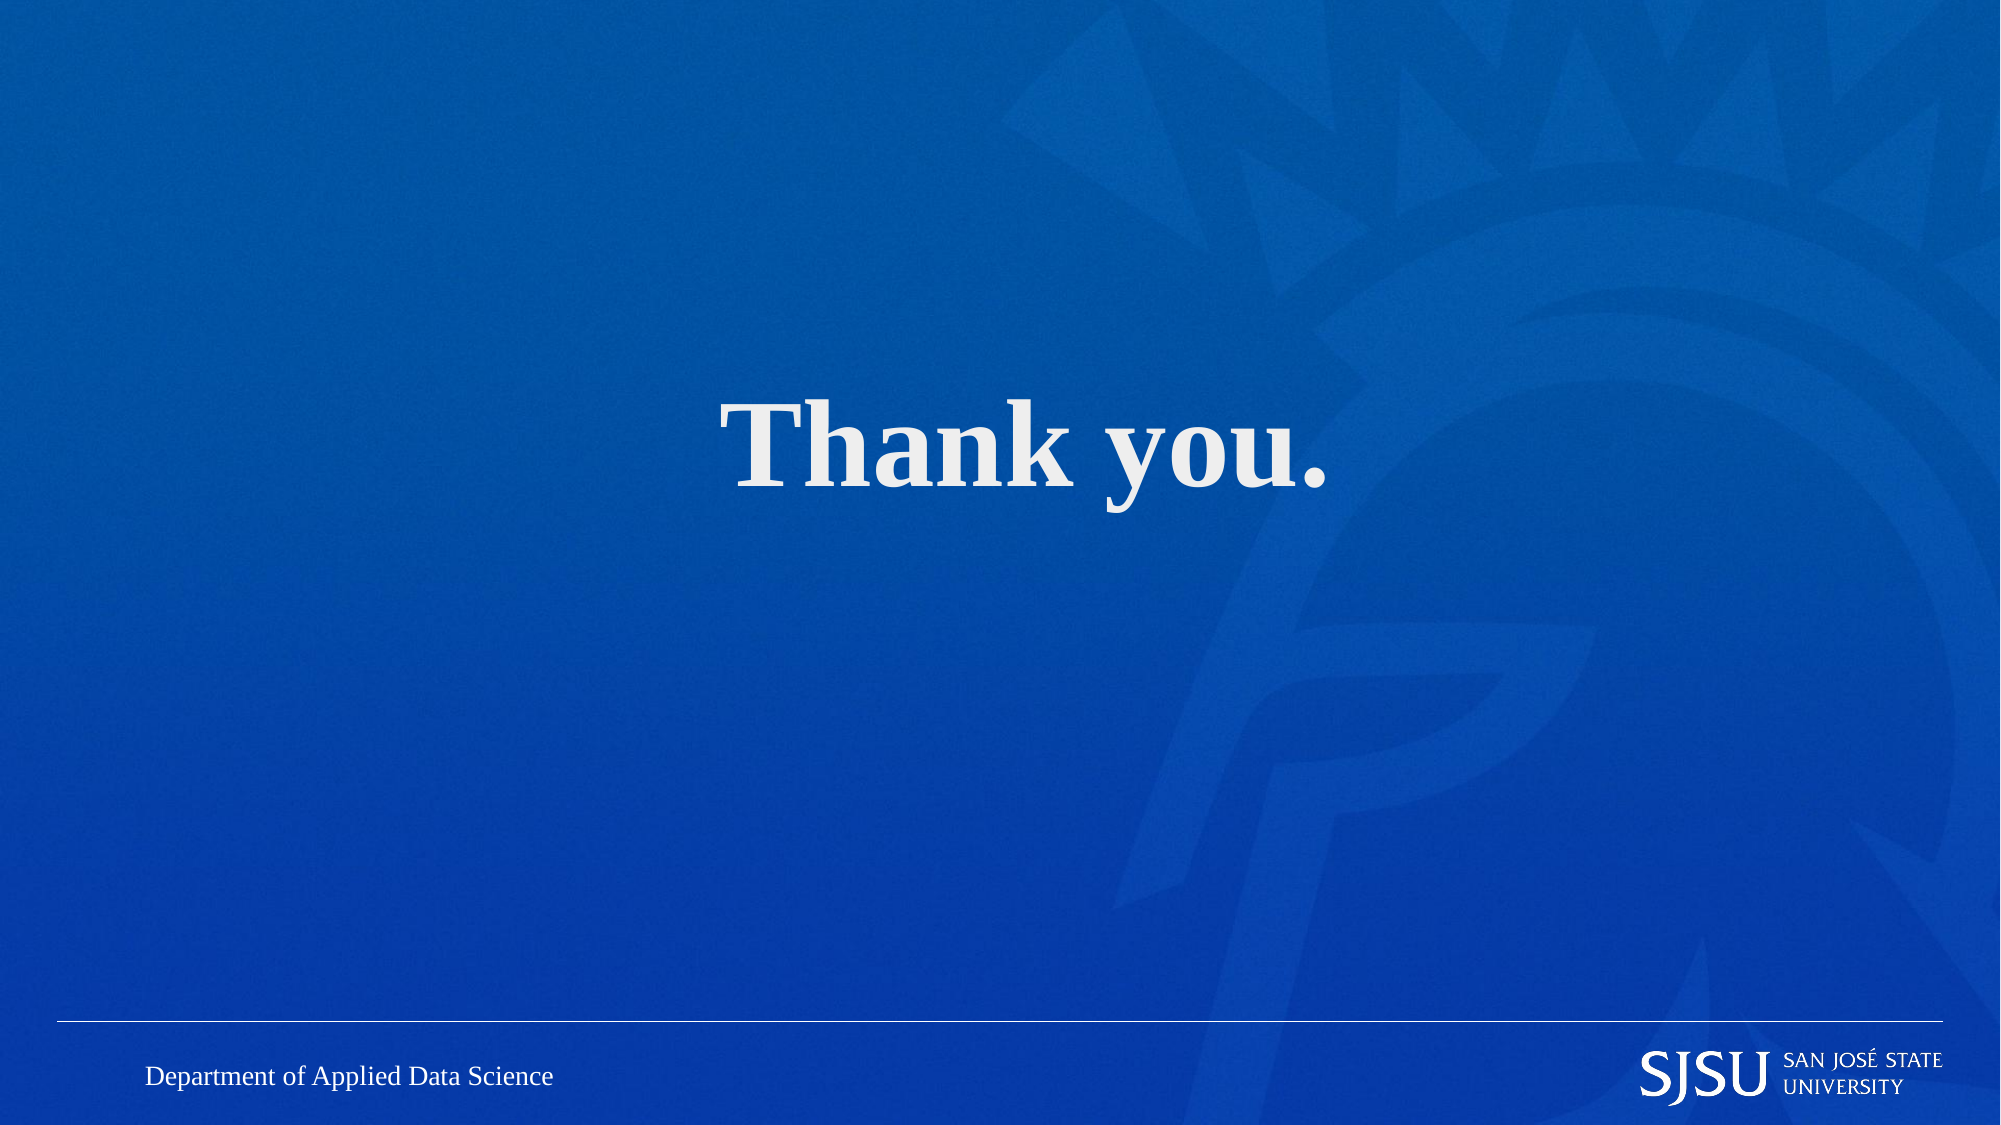

Thank you.
Department of Applied Data Science